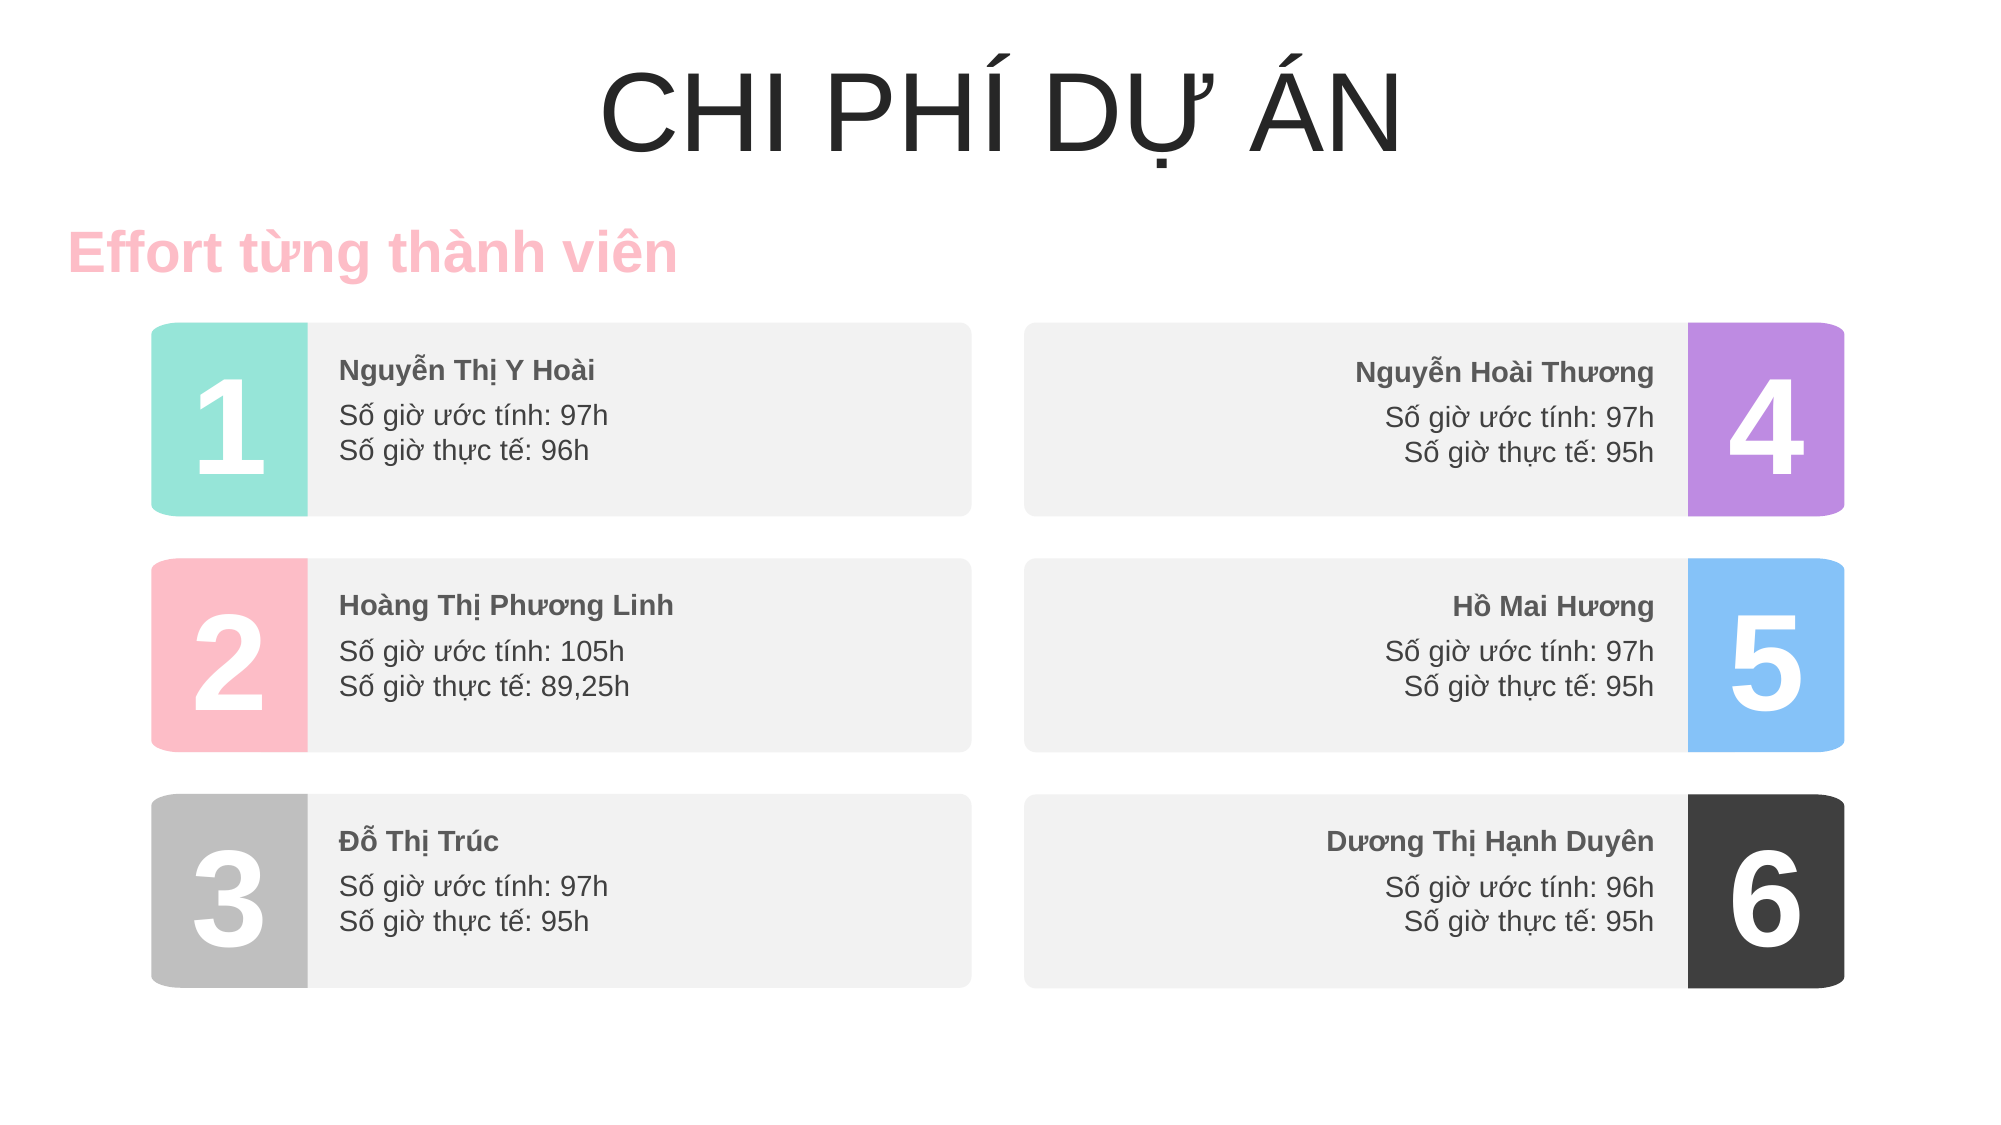

CHI PHÍ DỰ ÁN
Effort từng thành viên

Nguyễn Thị Y Hoài
Số giờ ước tính: 97h
Số giờ thực tế: 96h
Nguyễn Hoài Thương
Số giờ ước tính: 97h
Số giờ thực tế: 95h
1
4

Hoàng Thị Phương Linh
Số giờ ước tính: 105h
Số giờ thực tế: 89,25h
Hồ Mai Hương
Số giờ ước tính: 97h
Số giờ thực tế: 95h
2
5

Đỗ Thị Trúc
Số giờ ước tính: 97h
Số giờ thực tế: 95h
Dương Thị Hạnh Duyên
Số giờ ước tính: 96h
Số giờ thực tế: 95h
3
6